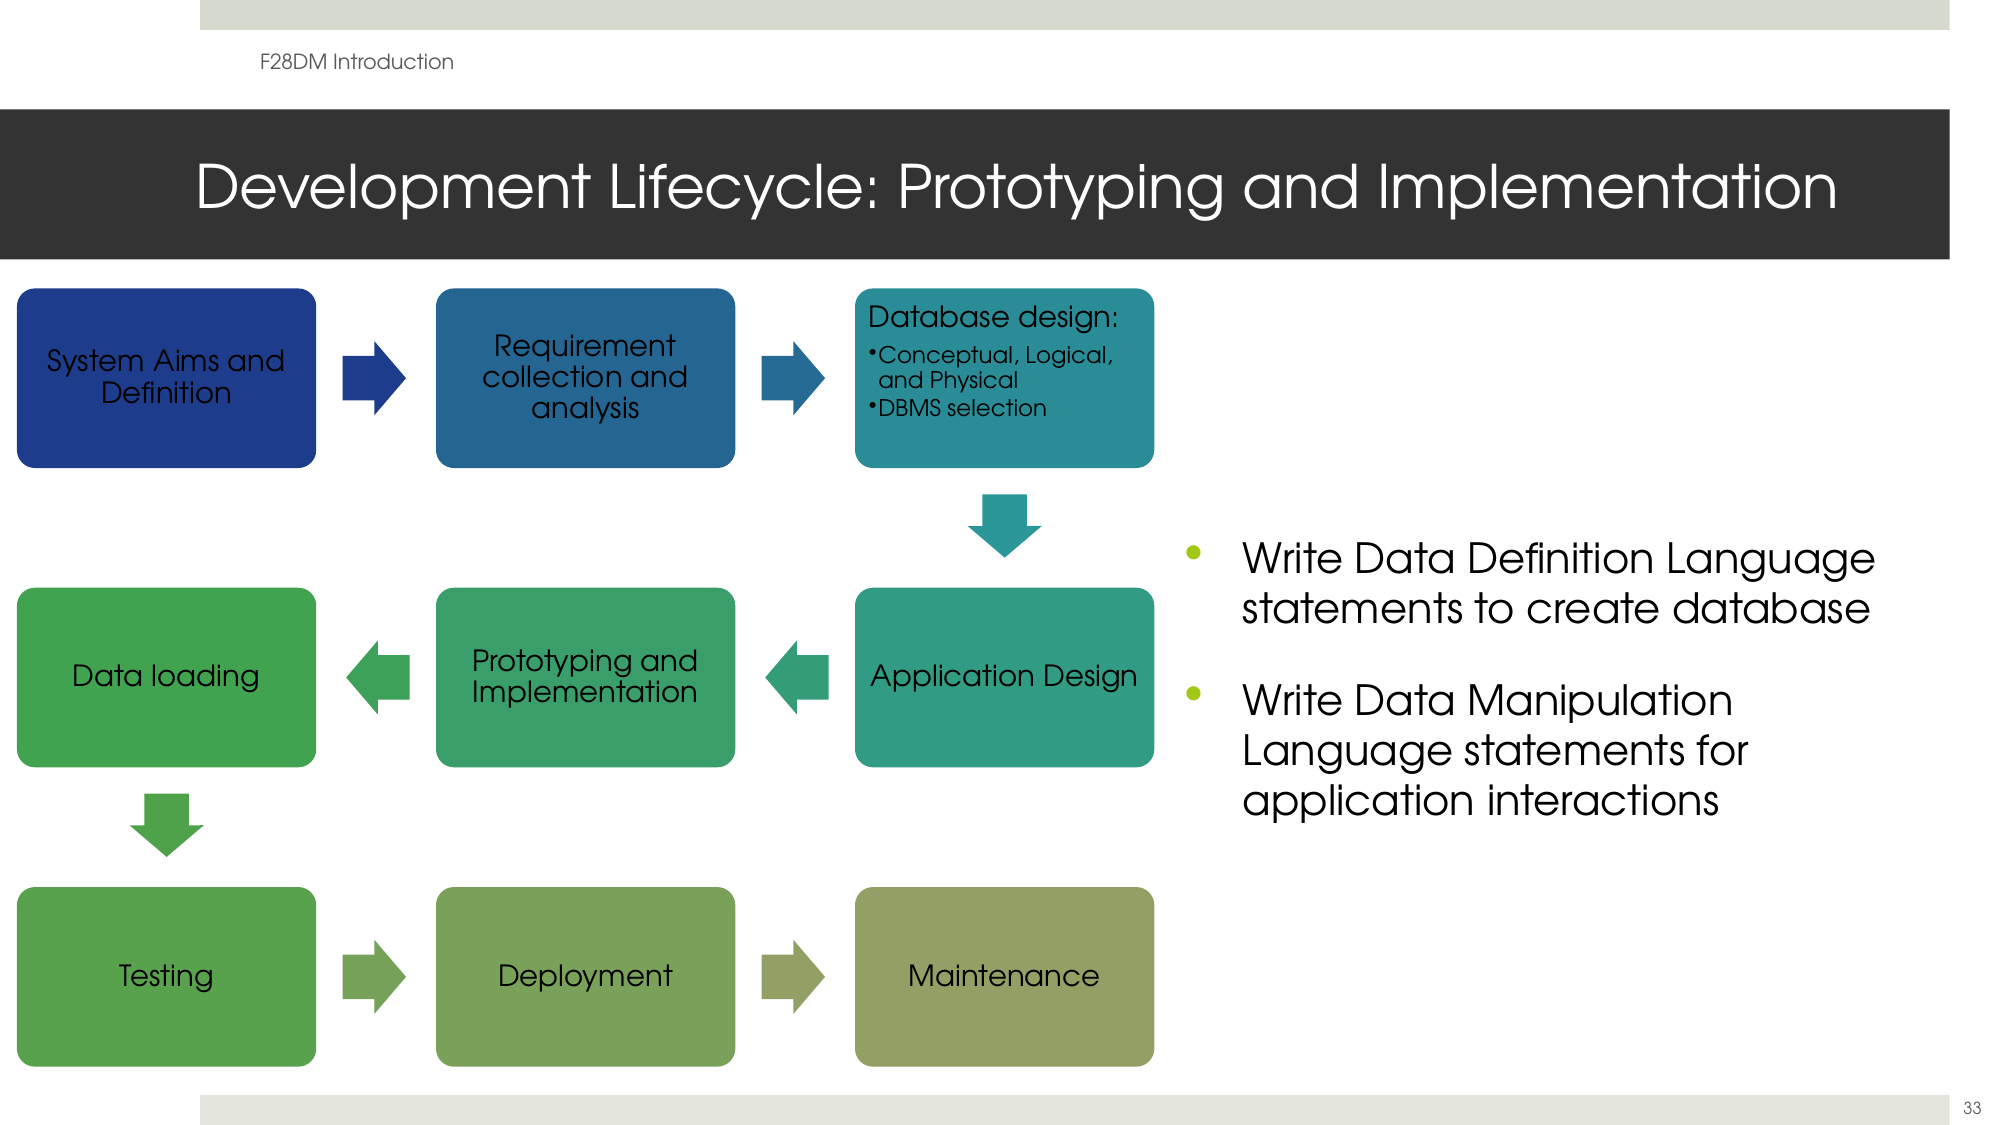

F28DM Introduction

# Development Lifecycle: Prototyping and Implementation
Write Data Definition Language statements to create database
Write Data Manipulation Language statements for application interactions
System Aims and Definition
Requirement collection and analysis
Database design:
Conceptual, Logical, and Physical
DBMS selection

Data loading
Prototyping and Implementation
Application Design

Testing
Deployment
Maintenance

33